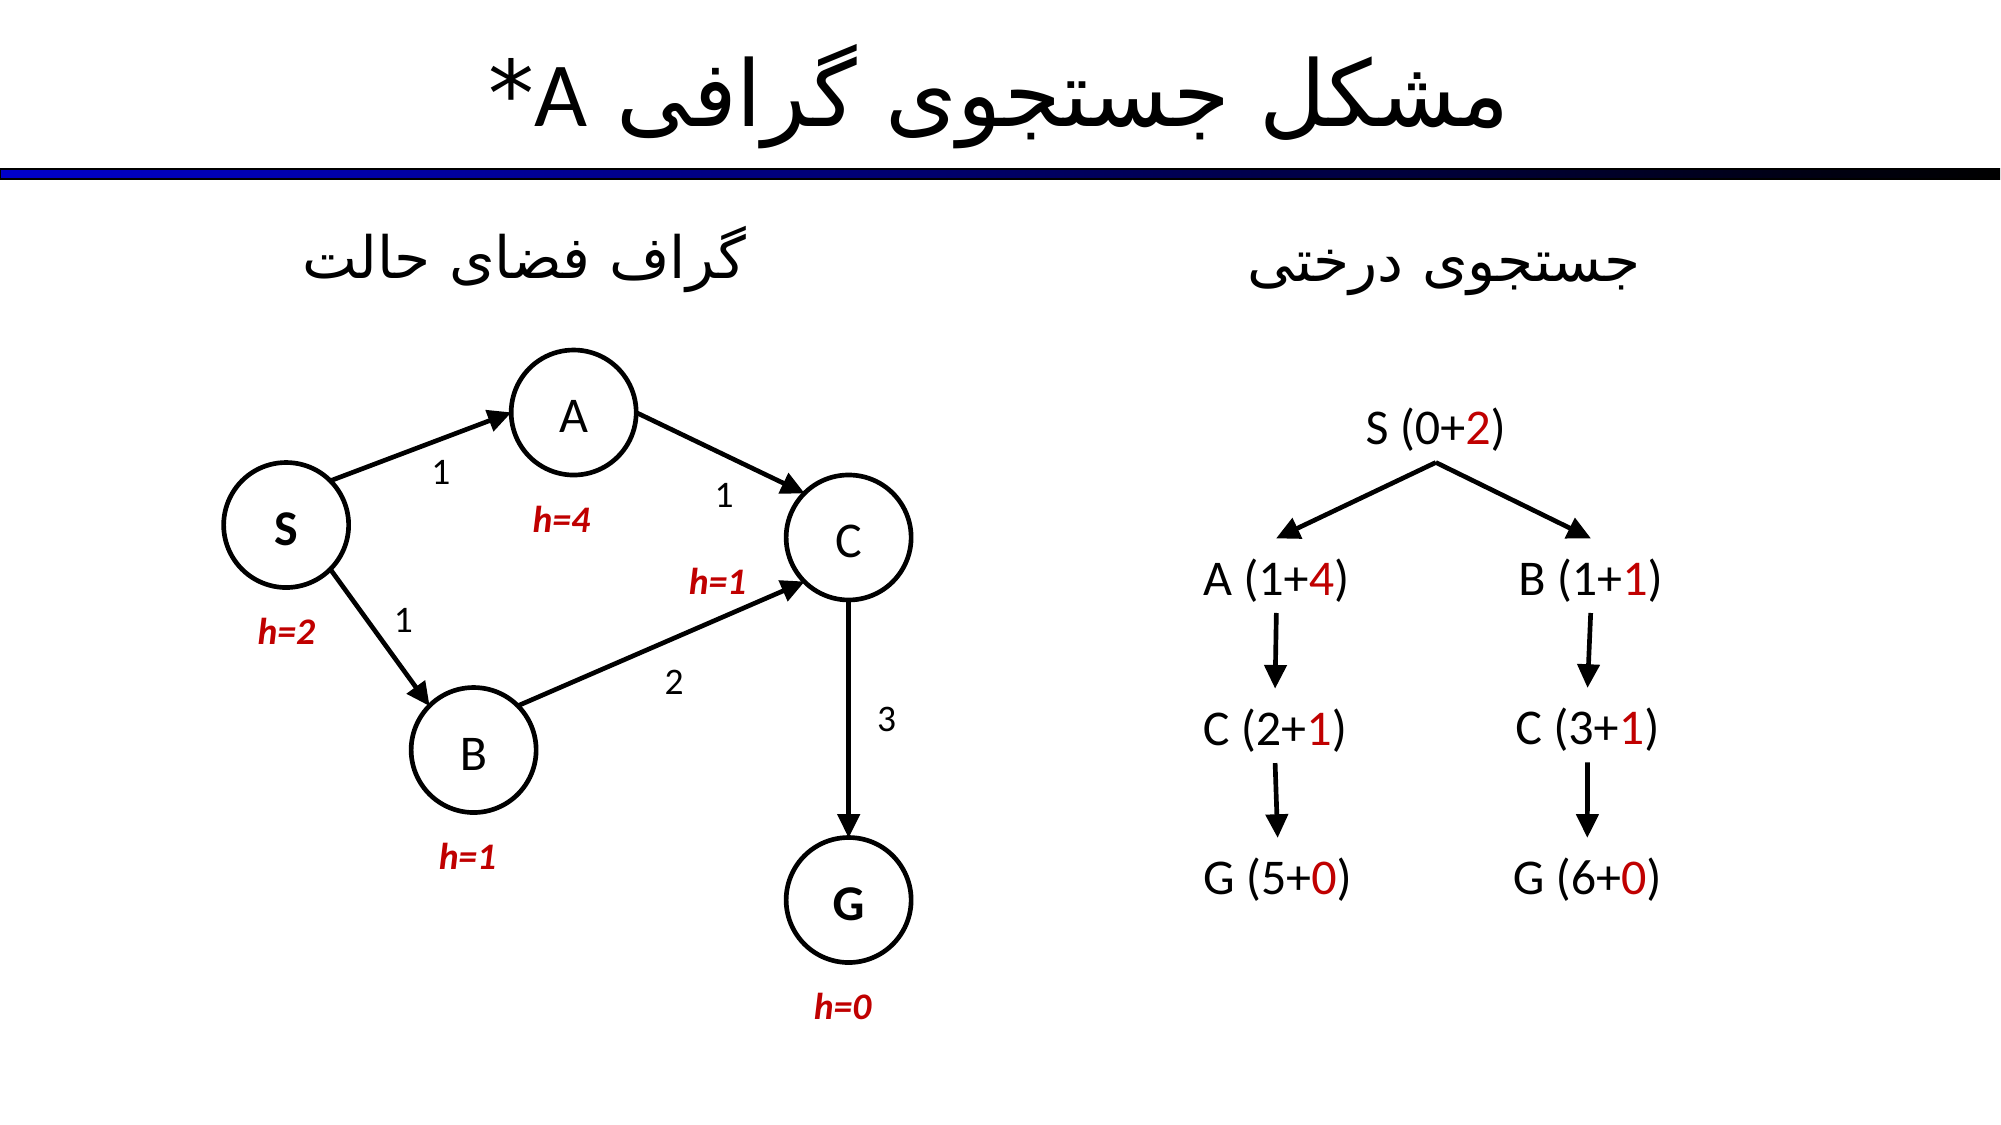

# مشکل جستجوی گرافی A*
گراف فضای حالت
جستجوی درختی
A
S (0+2)
1
1
S
B (1+1)
A (1+4)
C
h=4
h=1
h=2
h=1
h=0
1
C (3+1)
C (2+1)
2
3
B
G (6+0)
G (5+0)
G